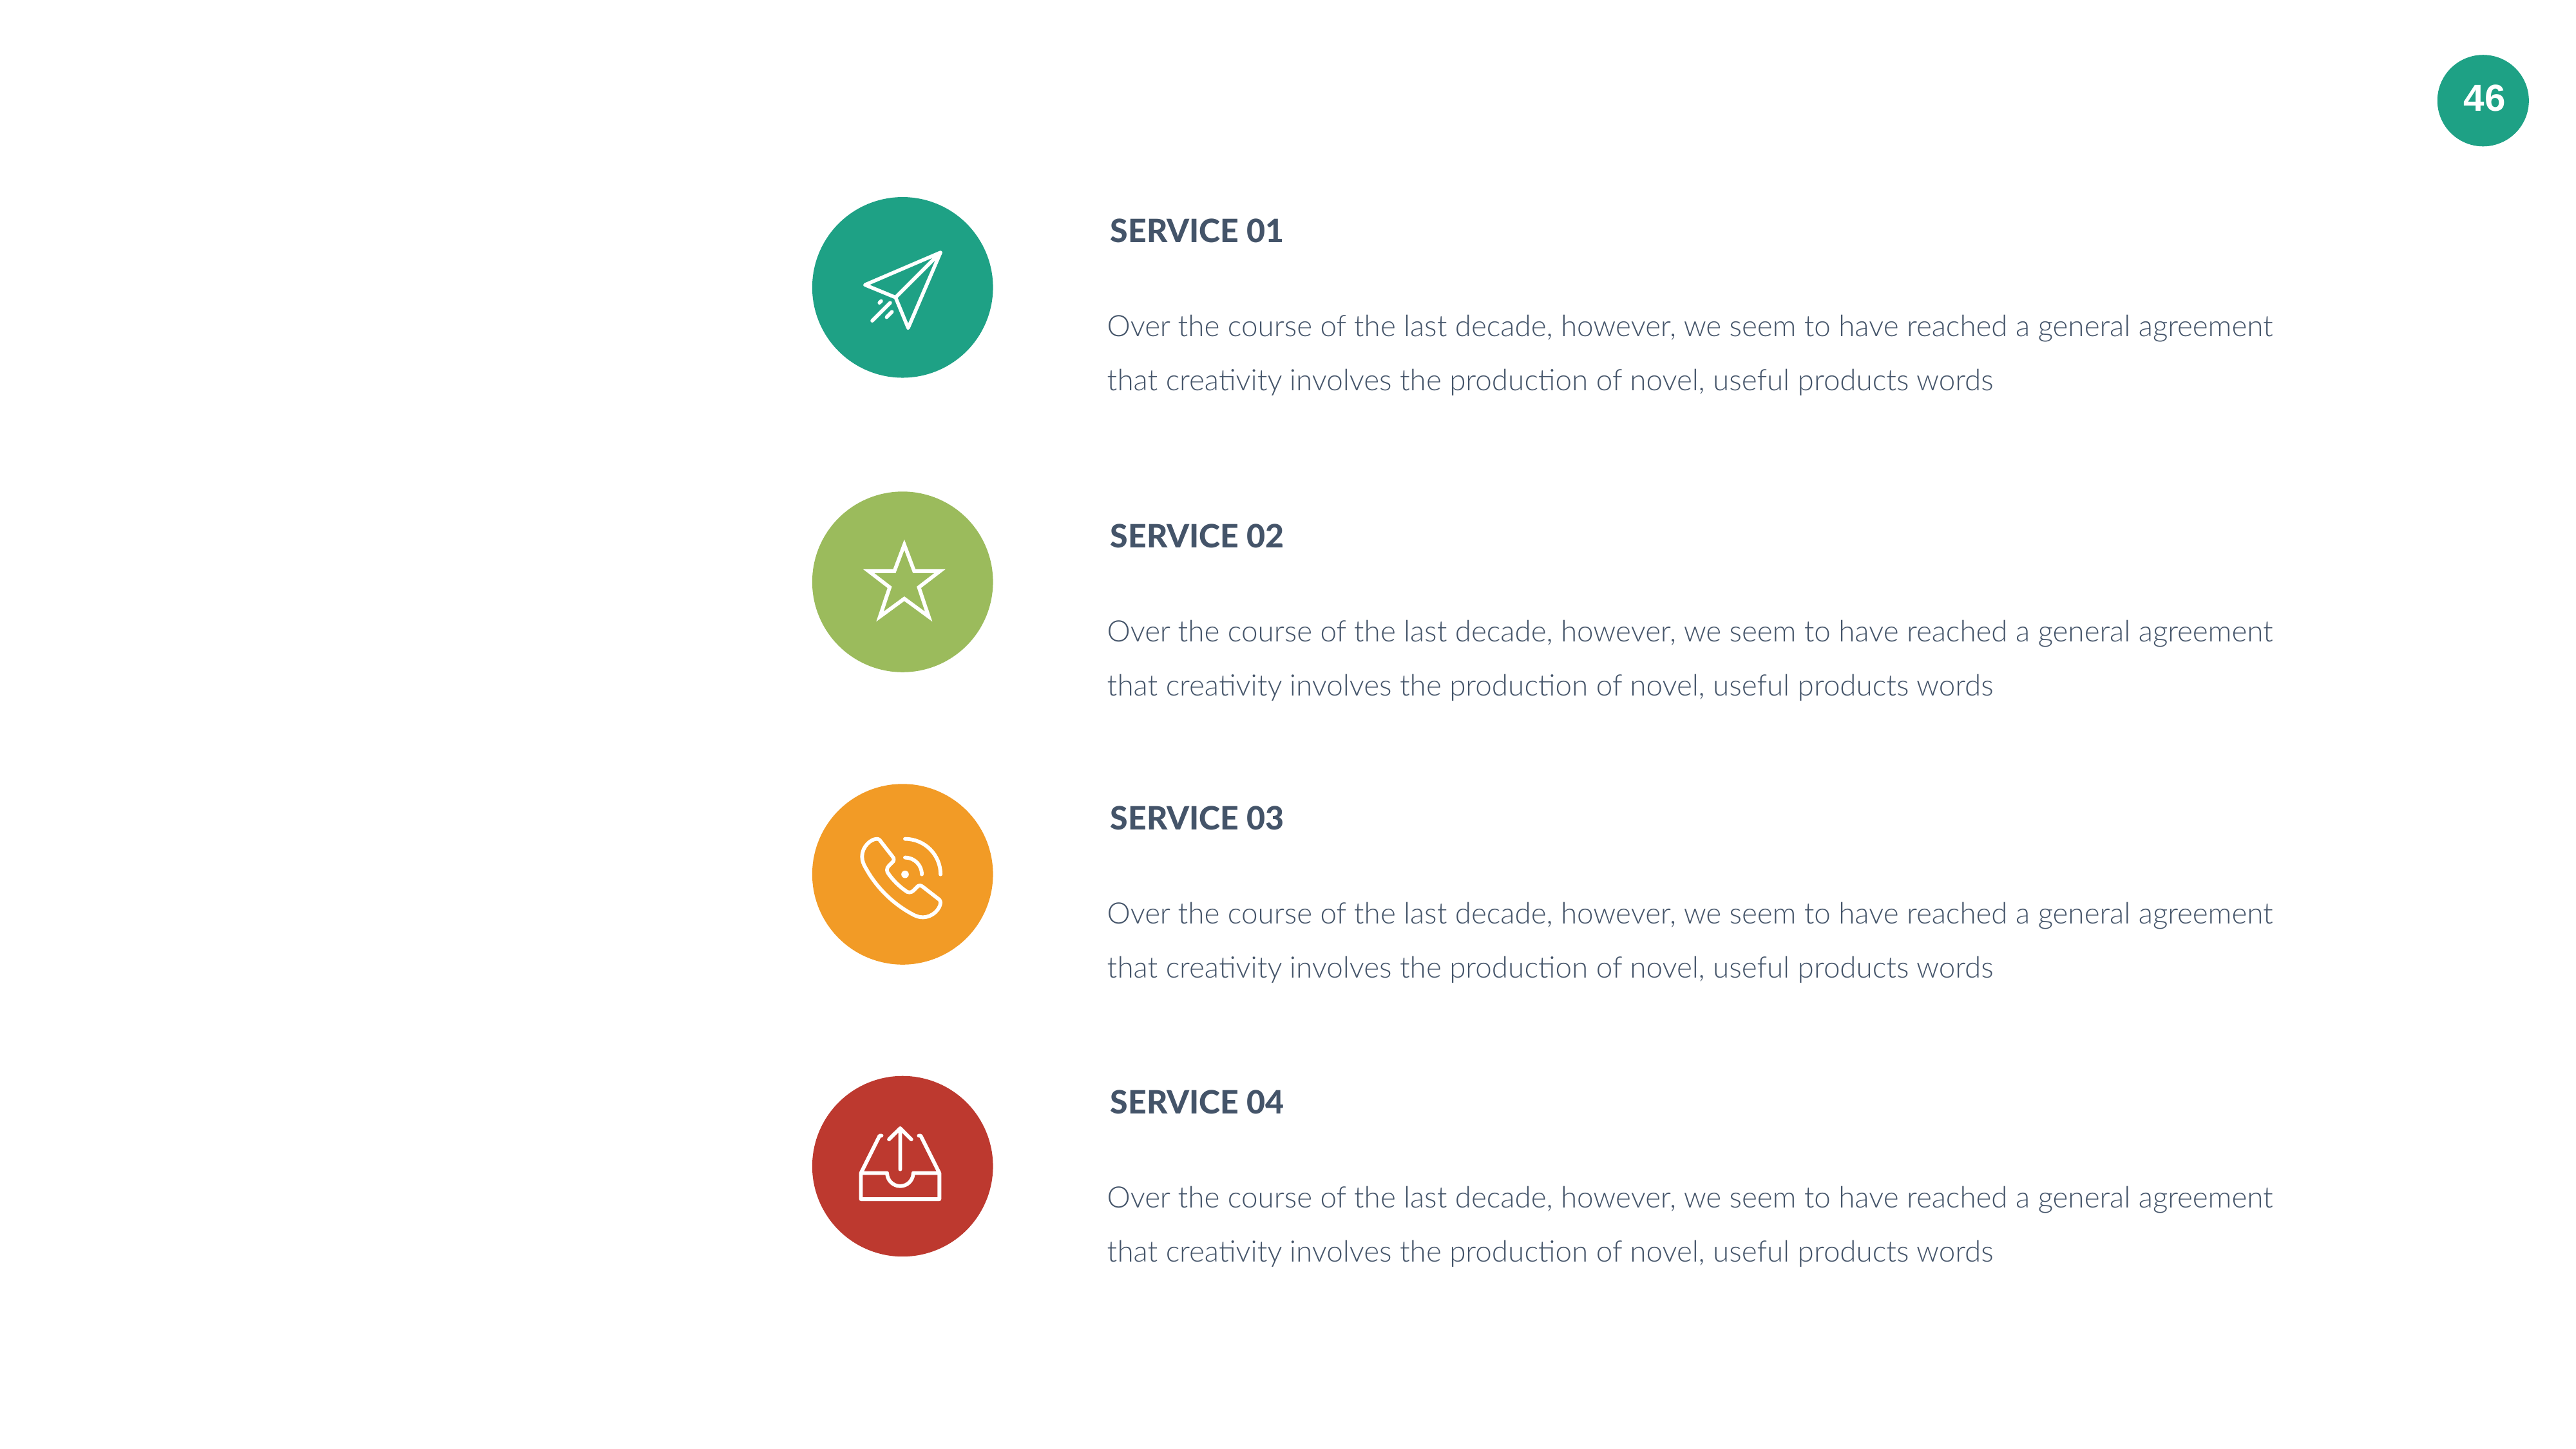

SERVICE 01

Over the course of the last decade, however, we seem to have reached a general agreement that creativity involves the production of novel, useful products words

SERVICE 02

Over the course of the last decade, however, we seem to have reached a general agreement that creativity involves the production of novel, useful products words

SERVICE 03

Over the course of the last decade, however, we seem to have reached a general agreement that creativity involves the production of novel, useful products words

SERVICE 04

Over the course of the last decade, however, we seem to have reached a general agreement that creativity involves the production of novel, useful products words